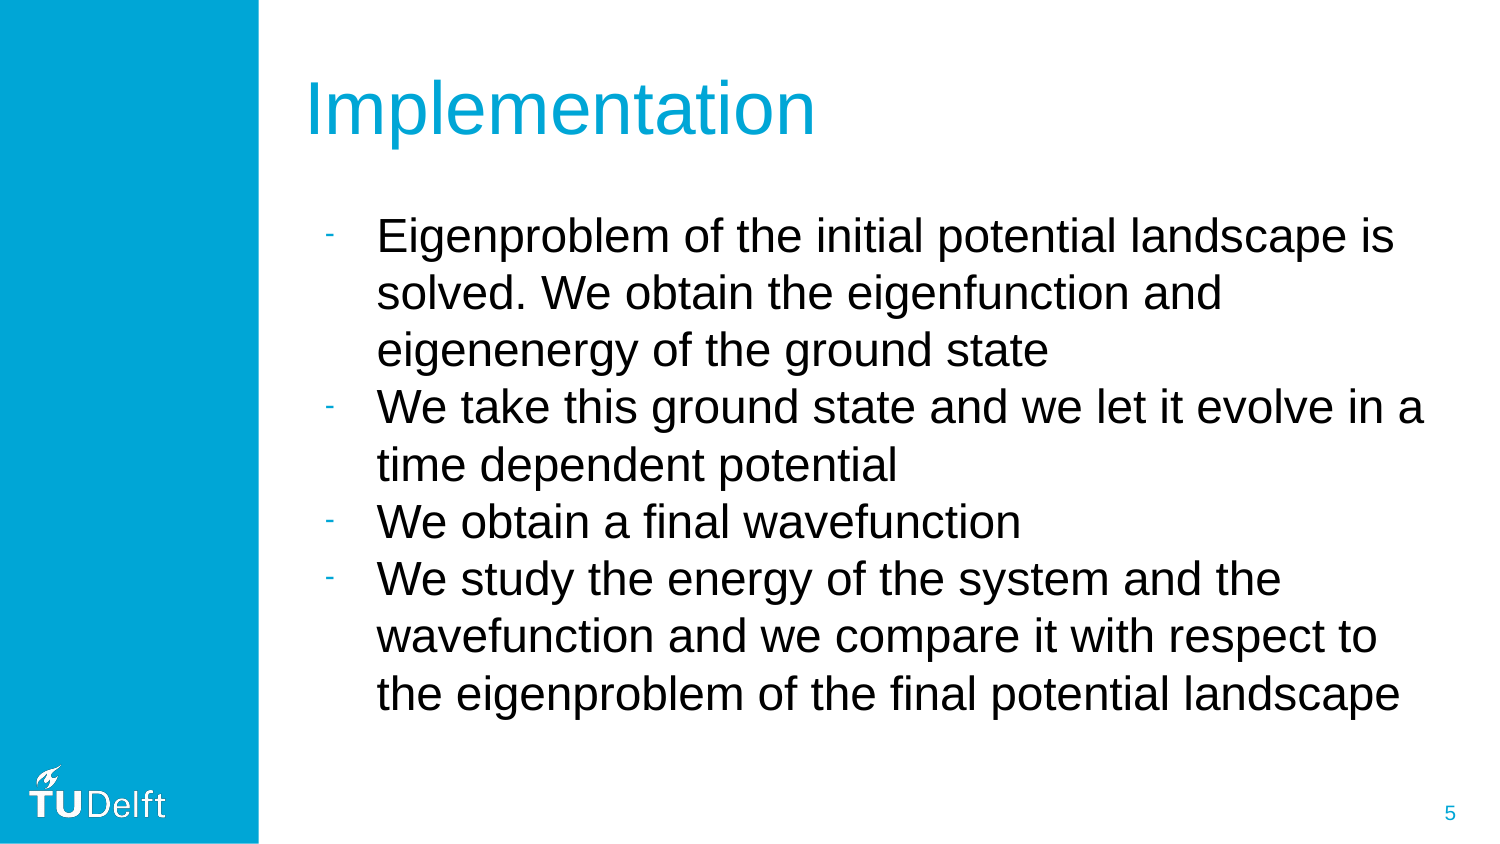

# Implementation
Eigenproblem of the initial potential landscape is solved. We obtain the eigenfunction and eigenenergy of the ground state
We take this ground state and we let it evolve in a time dependent potential
We obtain a final wavefunction
We study the energy of the system and the wavefunction and we compare it with respect to the eigenproblem of the final potential landscape